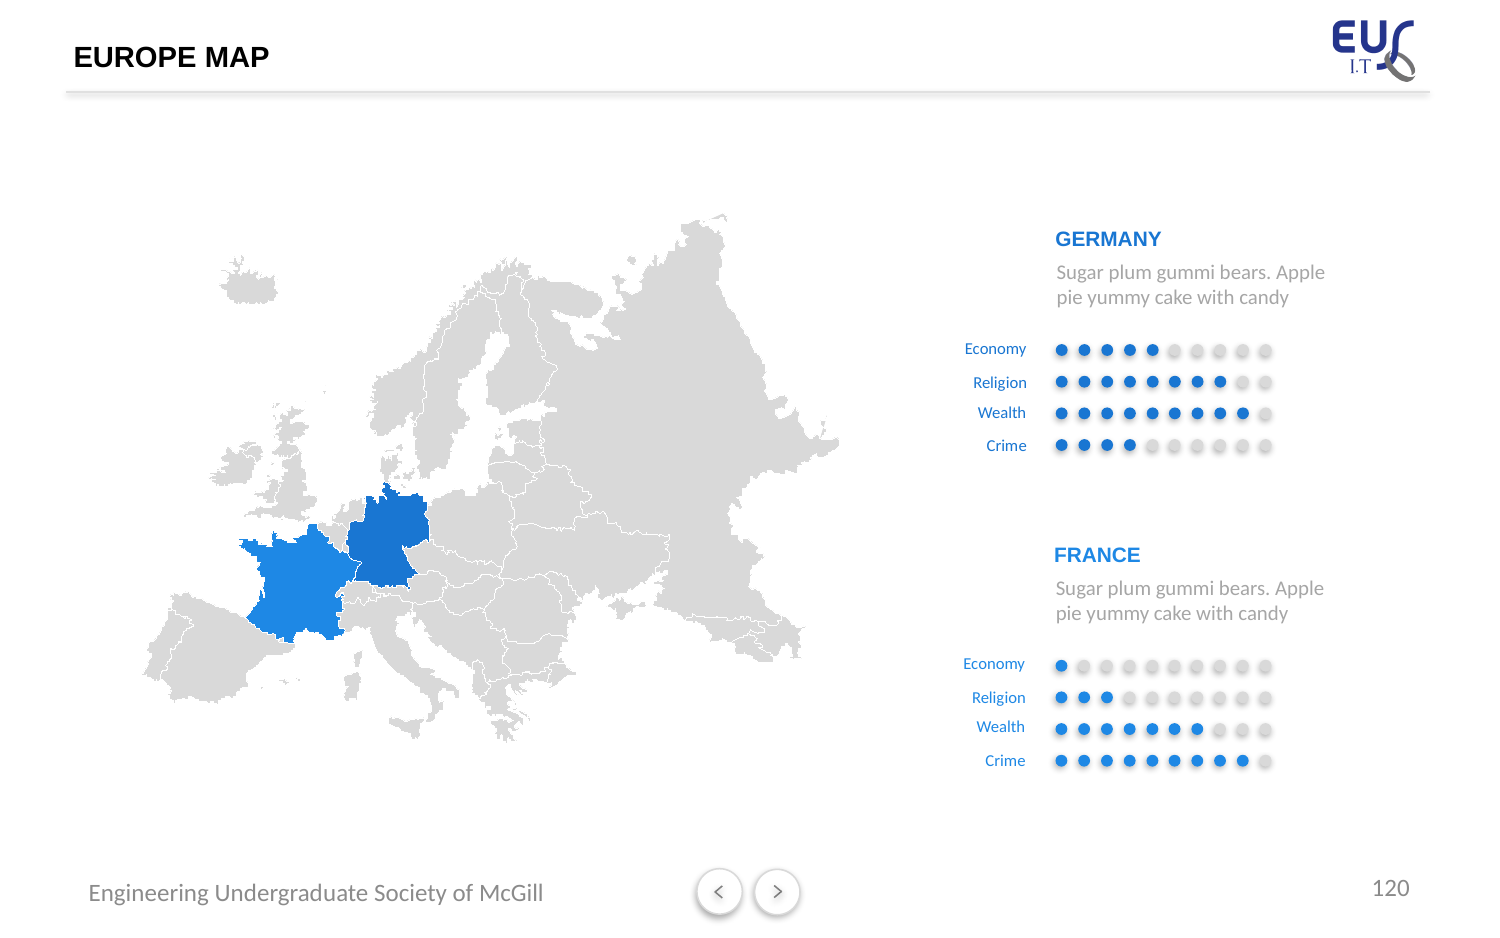

# EUROPE MAP

GERMANY
Sugar plum gummi bears. Apple pie yummy cake with candy

Economy

Religion

Wealth

Crime

FRANCE
Sugar plum gummi bears. Apple pie yummy cake with candy

Economy

Religion

Wealth

Crime

120